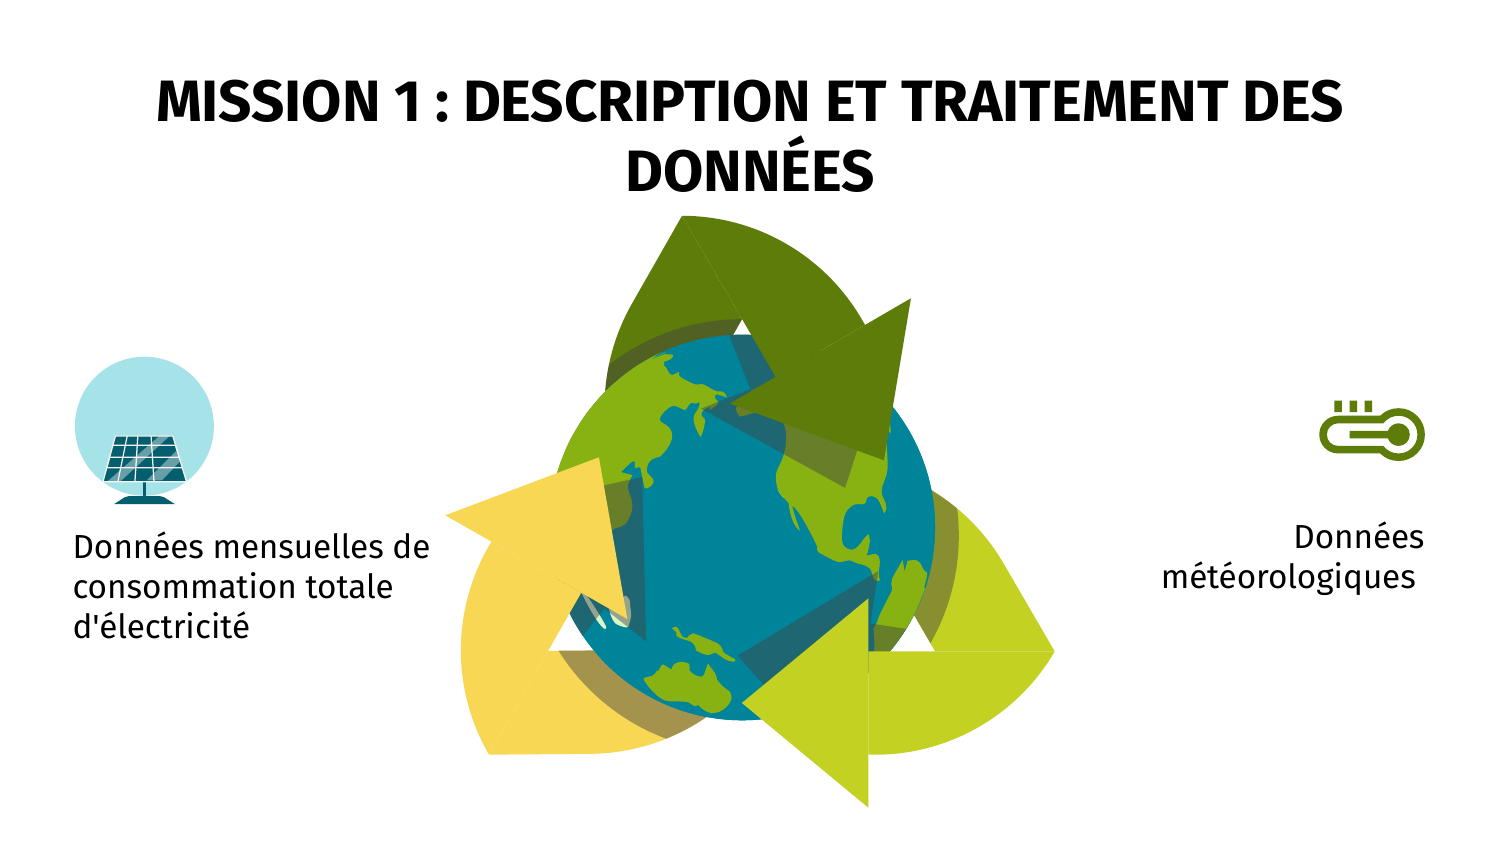

MISSION 1 : DESCRIPTION ET TRAITEMENT DES DONNÉES

Données météorologiques

Données mensuelles de consommation totale d'électricité